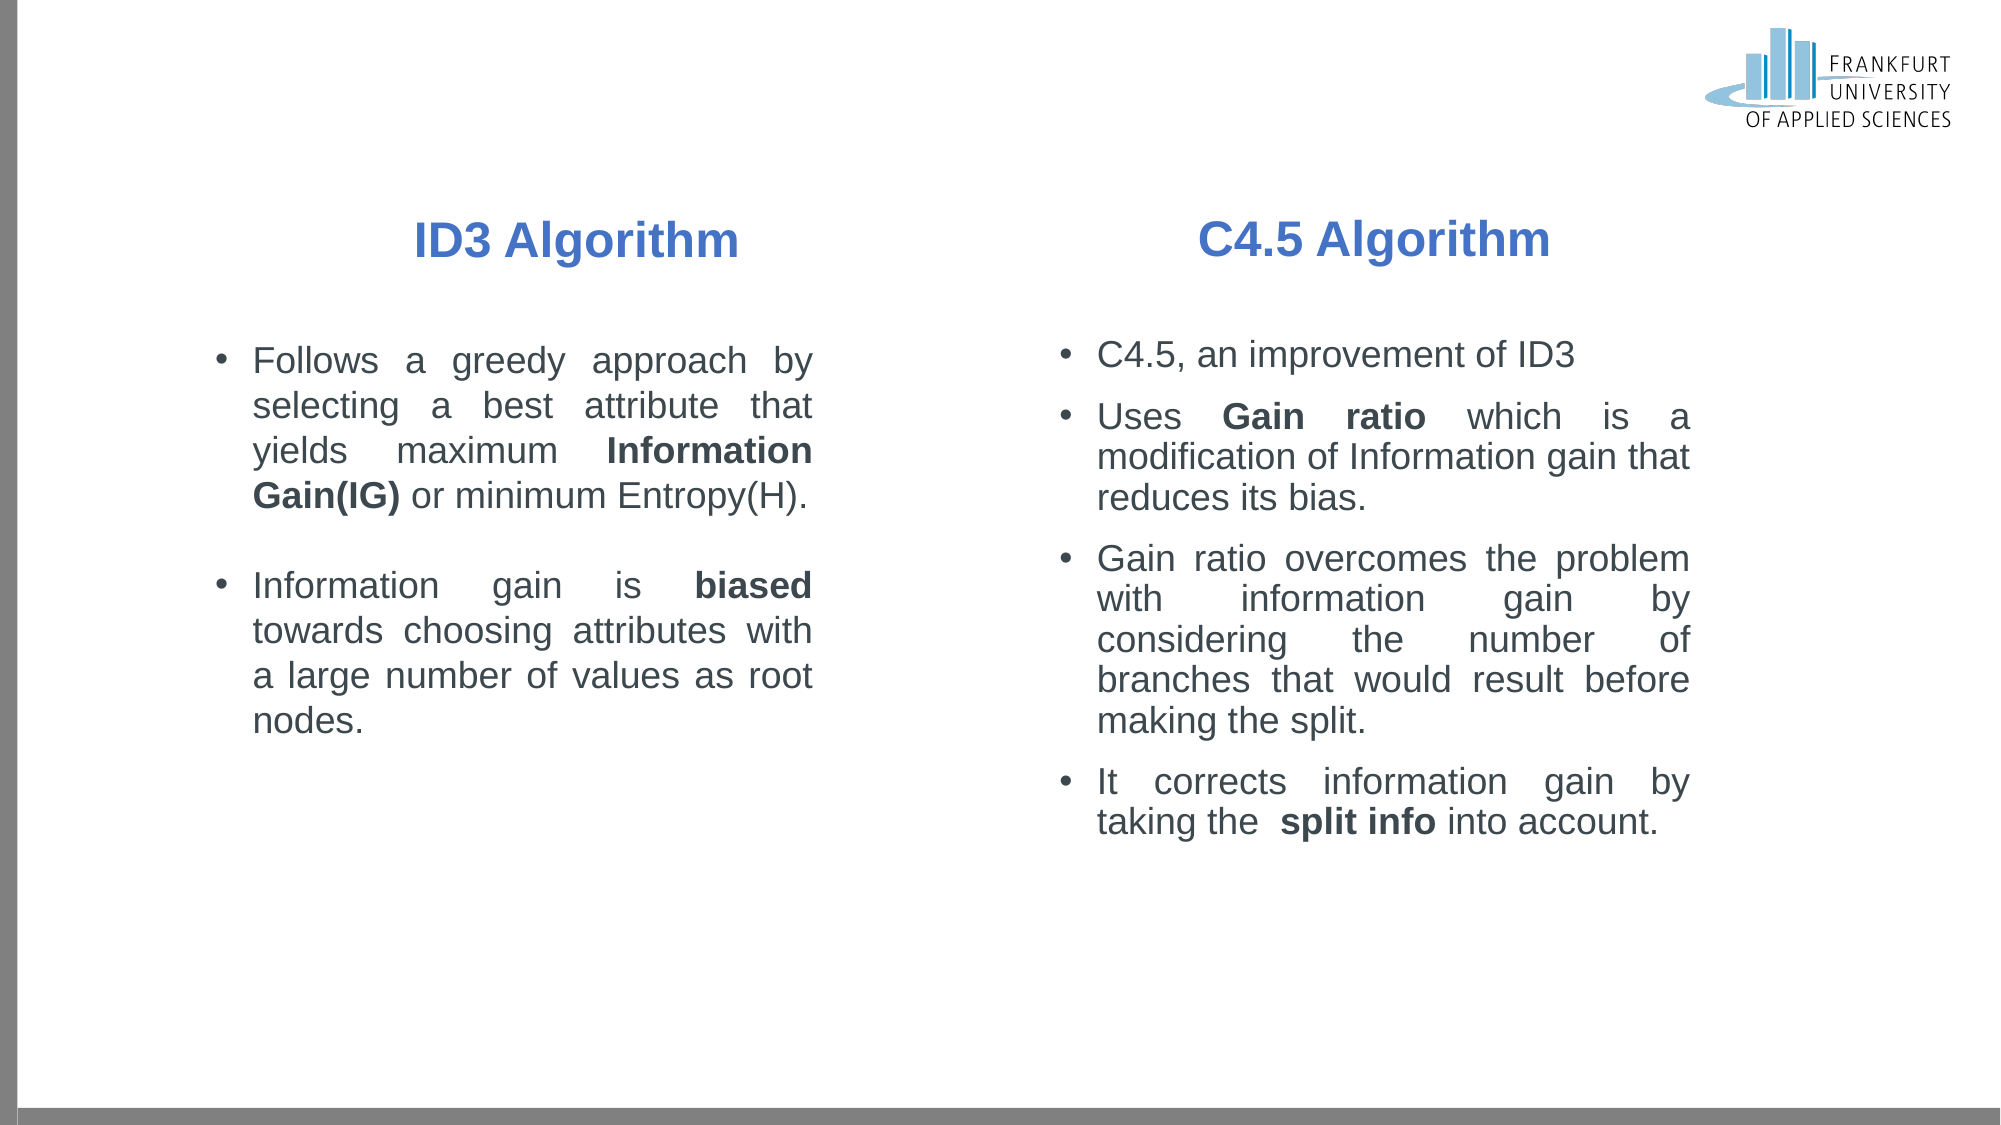

C4.5 Algorithm
ID3 Algorithm
Follows a greedy approach by selecting a best attribute that yields maximum Information Gain(IG) or minimum Entropy(H).

Information gain is biased towards choosing attributes with a large number of values as root nodes.

C4.5, an improvement of ID3
Uses Gain ratio which is a modification of Information gain that reduces its bias.
Gain ratio overcomes the problem with information gain by considering the number of branches that would result before making the split.
It corrects information gain by taking the  split info into account.